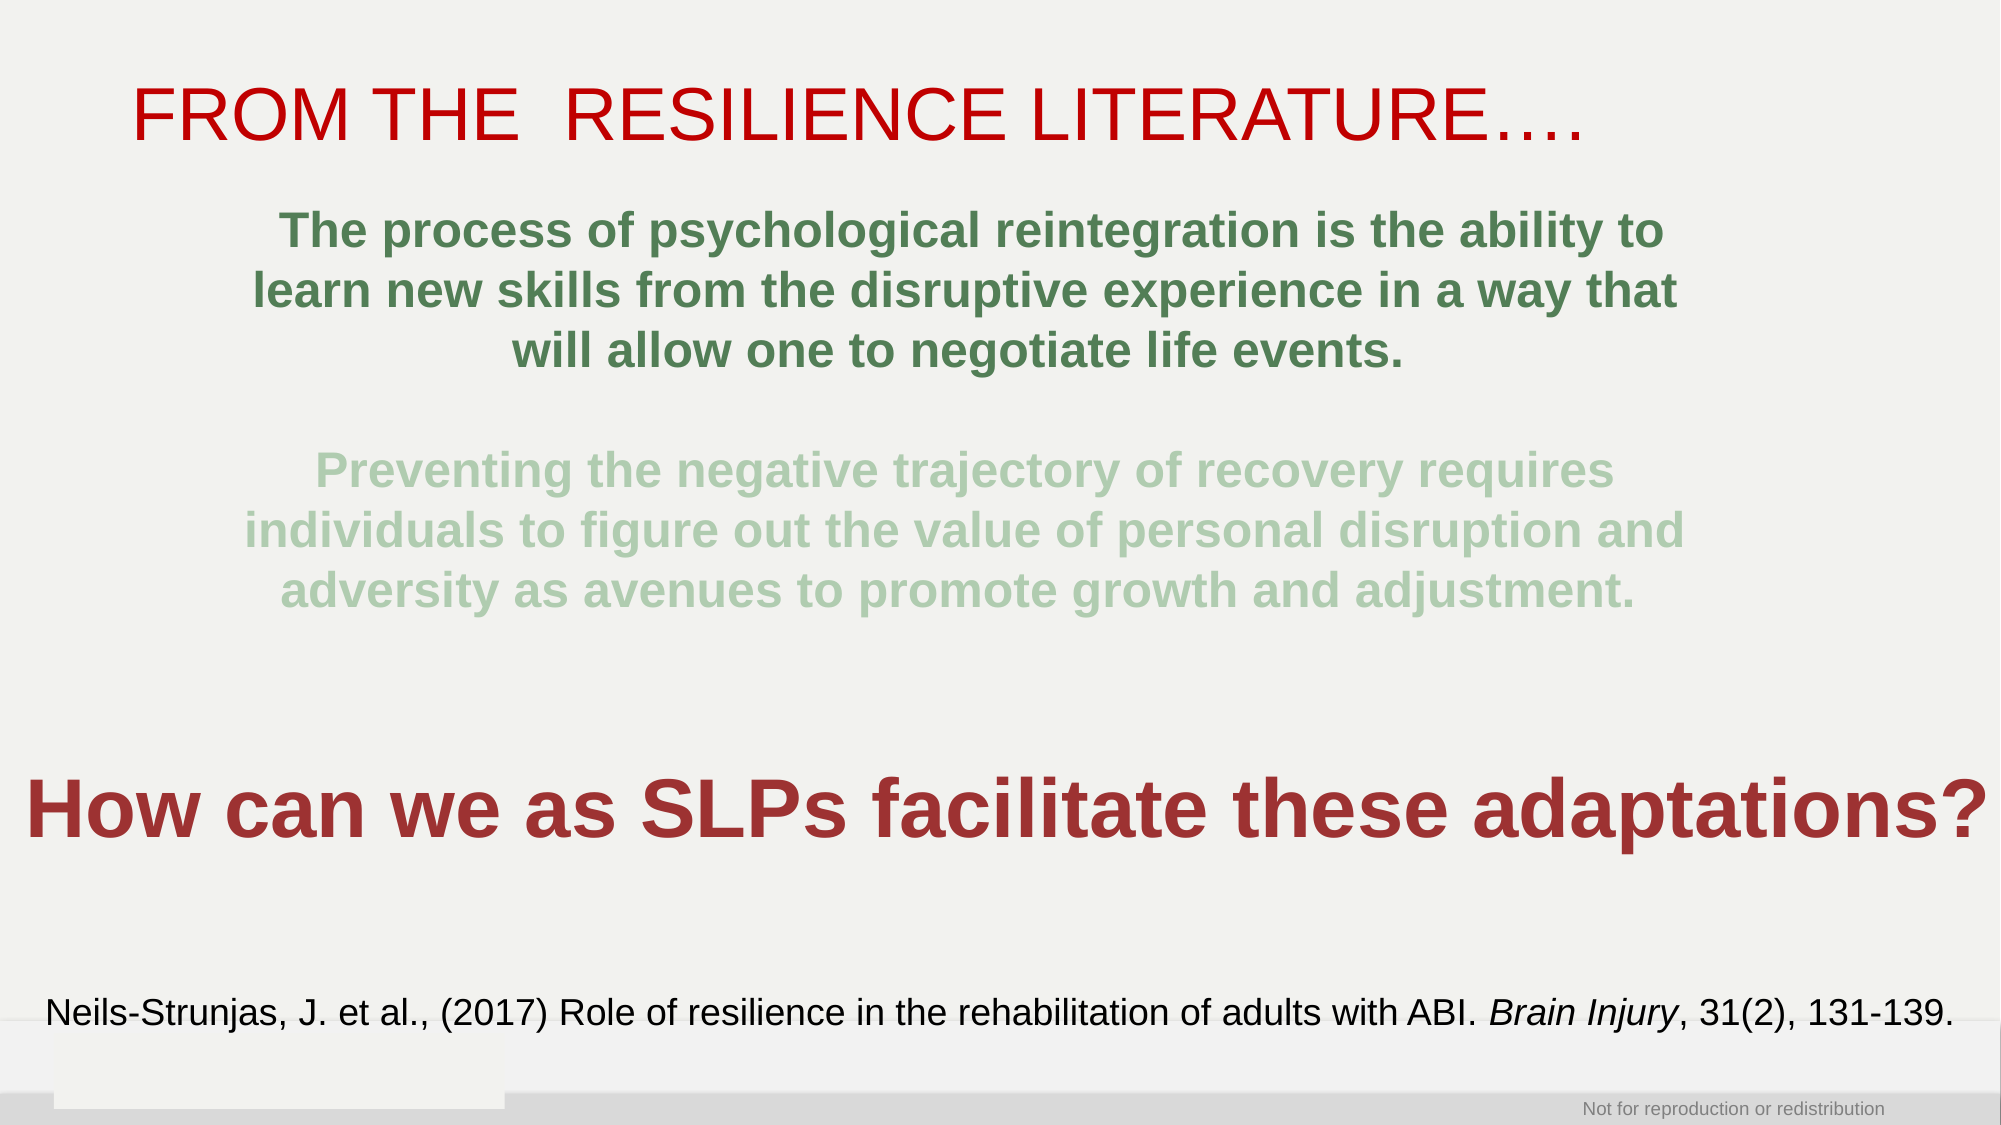

FROM THE  RESILIENCE LITERATURE….
 The process of psychological reintegration is the ability to learn new skills from the disruptive experience in a way that will allow one to negotiate life events.

Preventing the negative trajectory of recovery requires individuals to figure out the value of personal disruption and adversity as avenues to promote growth and adjustment.
How can we as SLPs facilitate these adaptations?
Neils-Strunjas, J. et al., (2017) Role of resilience in the rehabilitation of adults with ABI. Brain Injury, 31(2), 131-139.